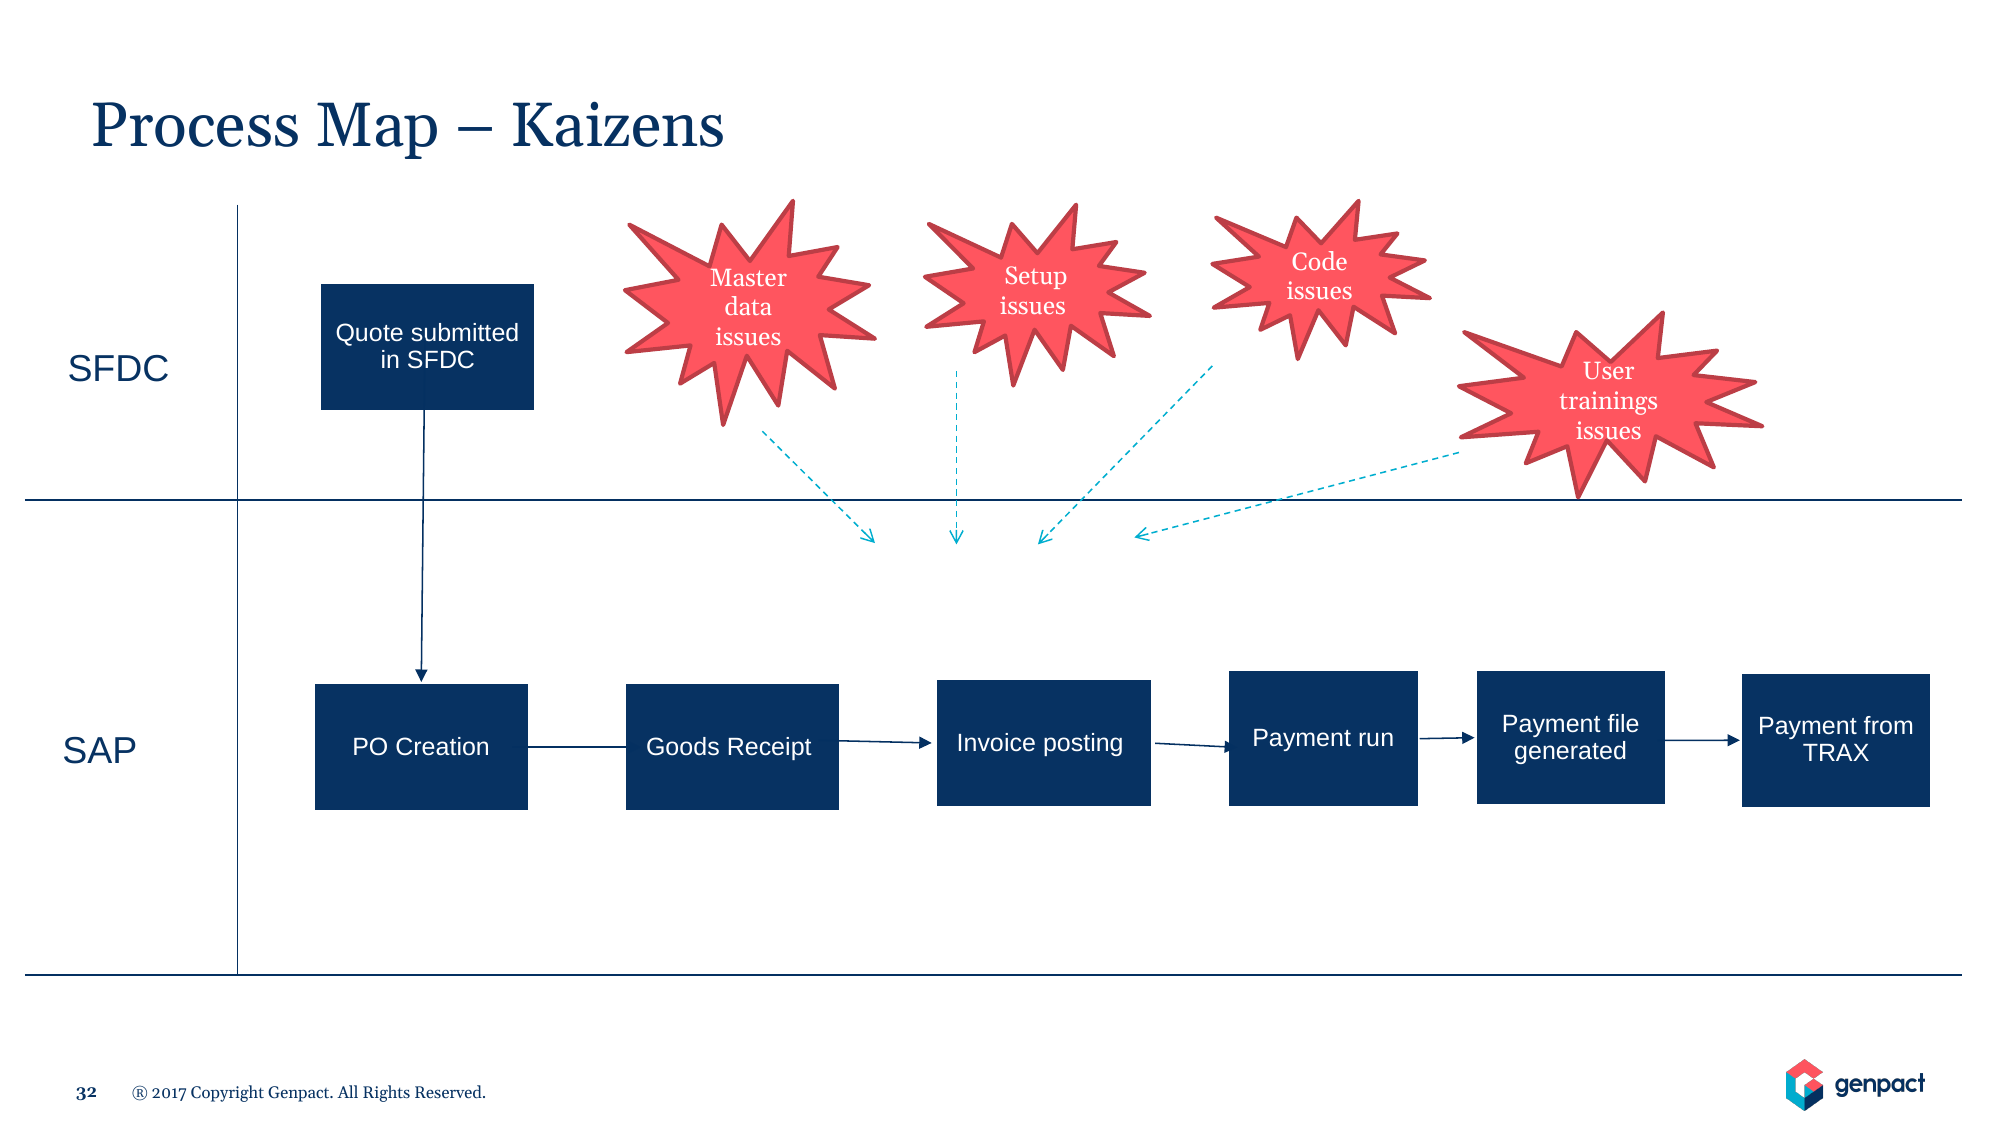

Process Map – Kaizens
Code issues
Master data issues
Setup issues

Quote submitted in SFDC
User trainings issues
SFDC
Payment run

Payment file generated

Payment from TRAX
Invoice posting

PO Creation
Goods Receipt

SAP